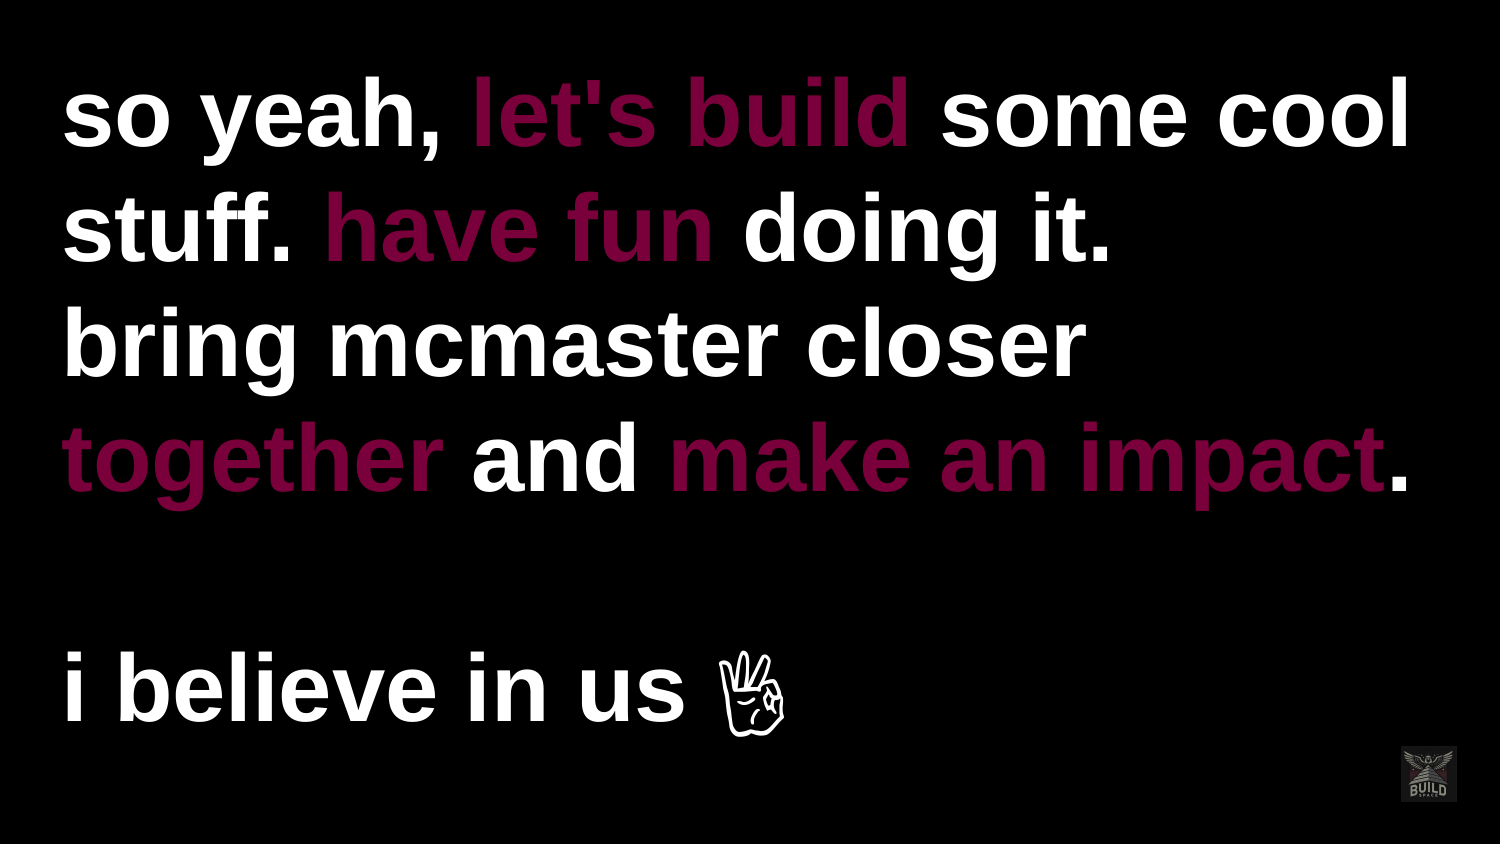

so yeah, let's build some cool stuff. have fun doing it.
bring mcmaster closer together and make an impact.

i believe in us 👌